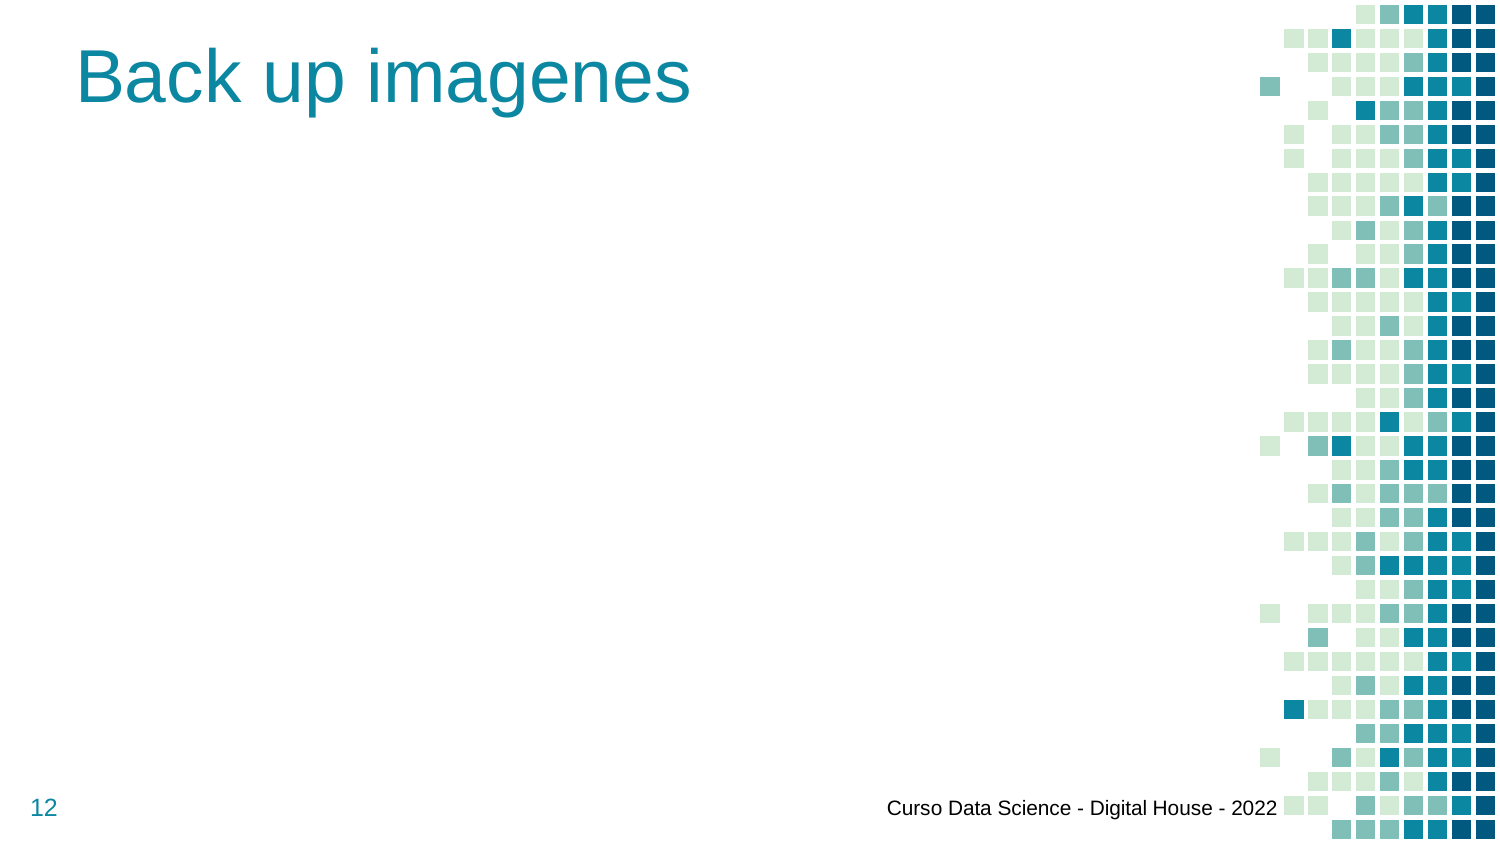

# Back up imagenes
12
Curso Data Science - Digital House - 2022